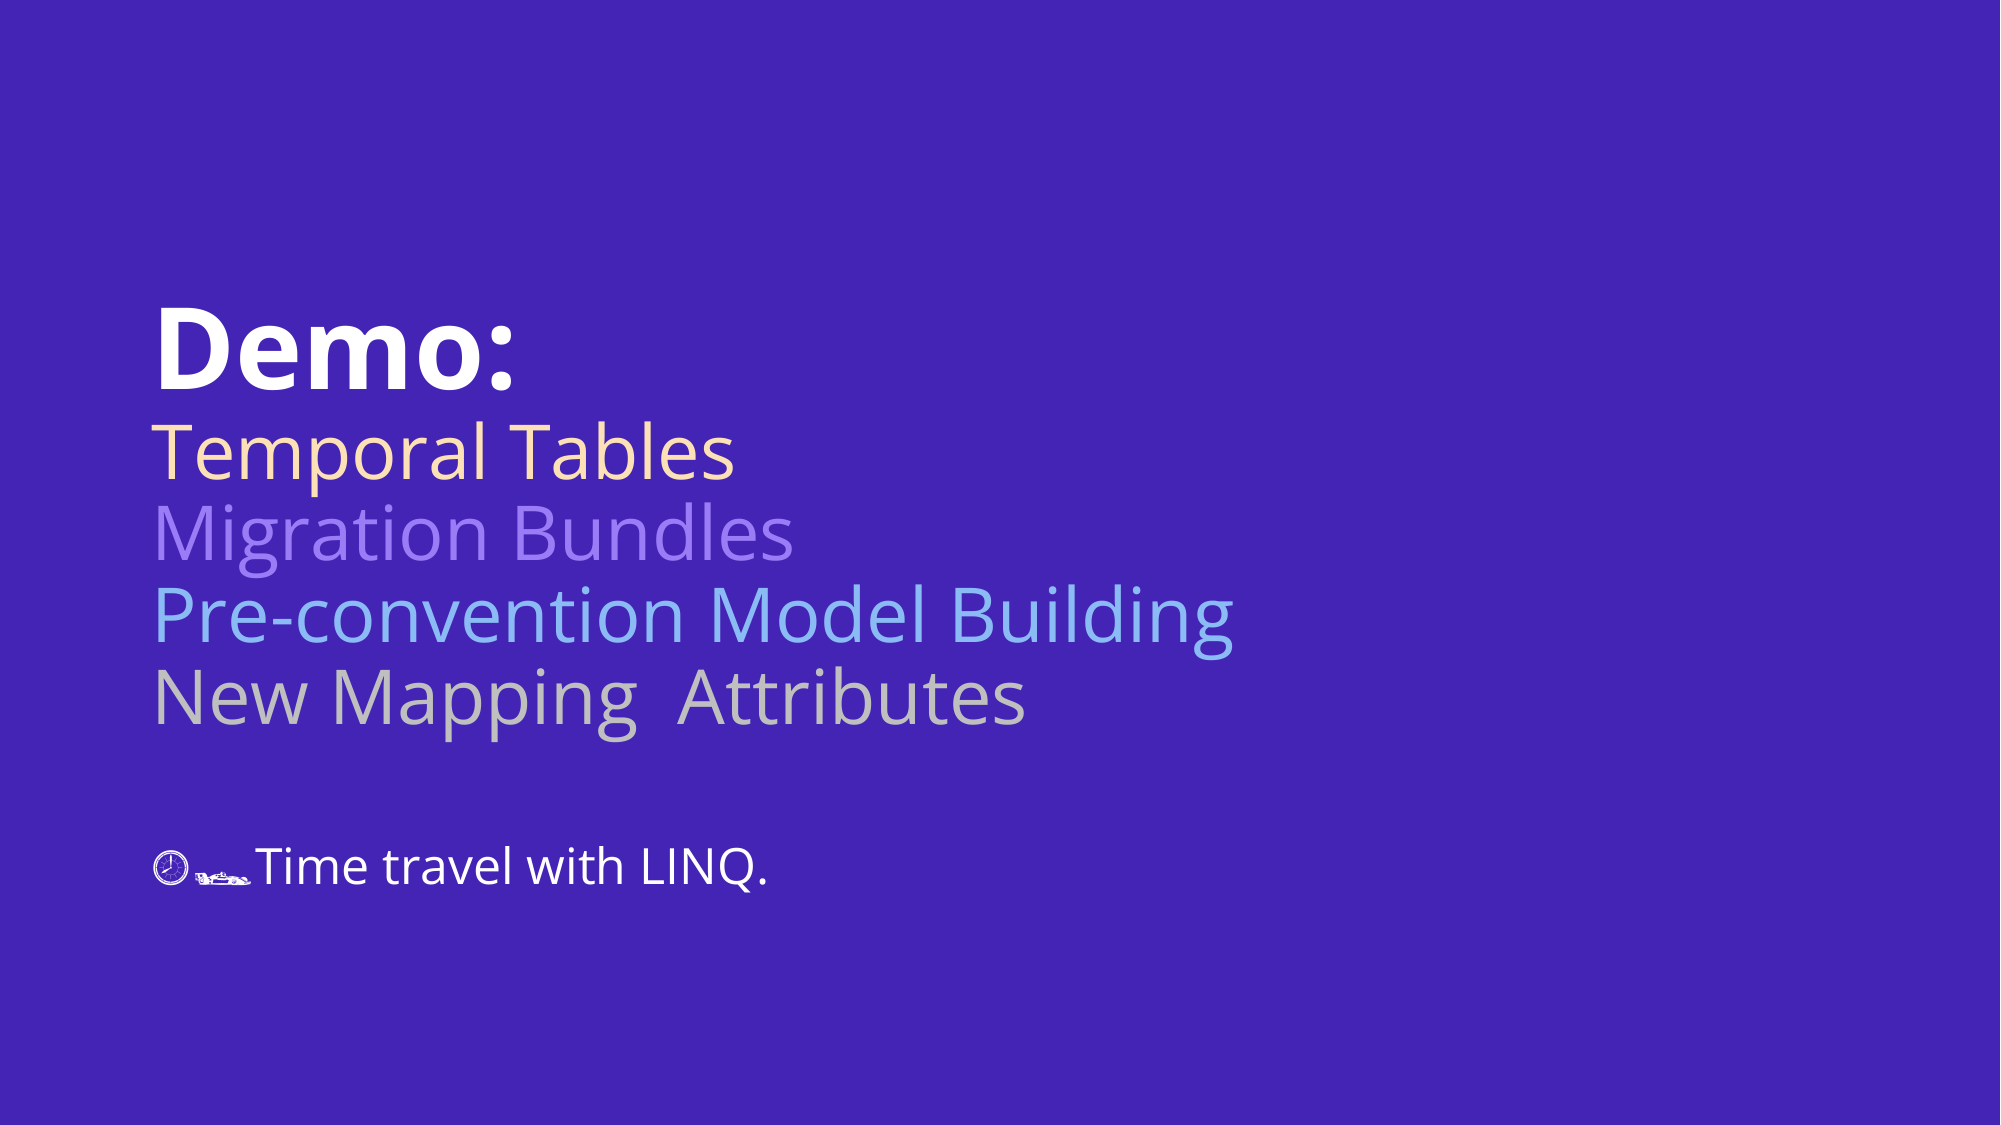

# Demo: Temporal Tables Migration Bundles Pre-convention Model Building New Mapping  Attributes

⌚🏎️Time travel with LINQ.